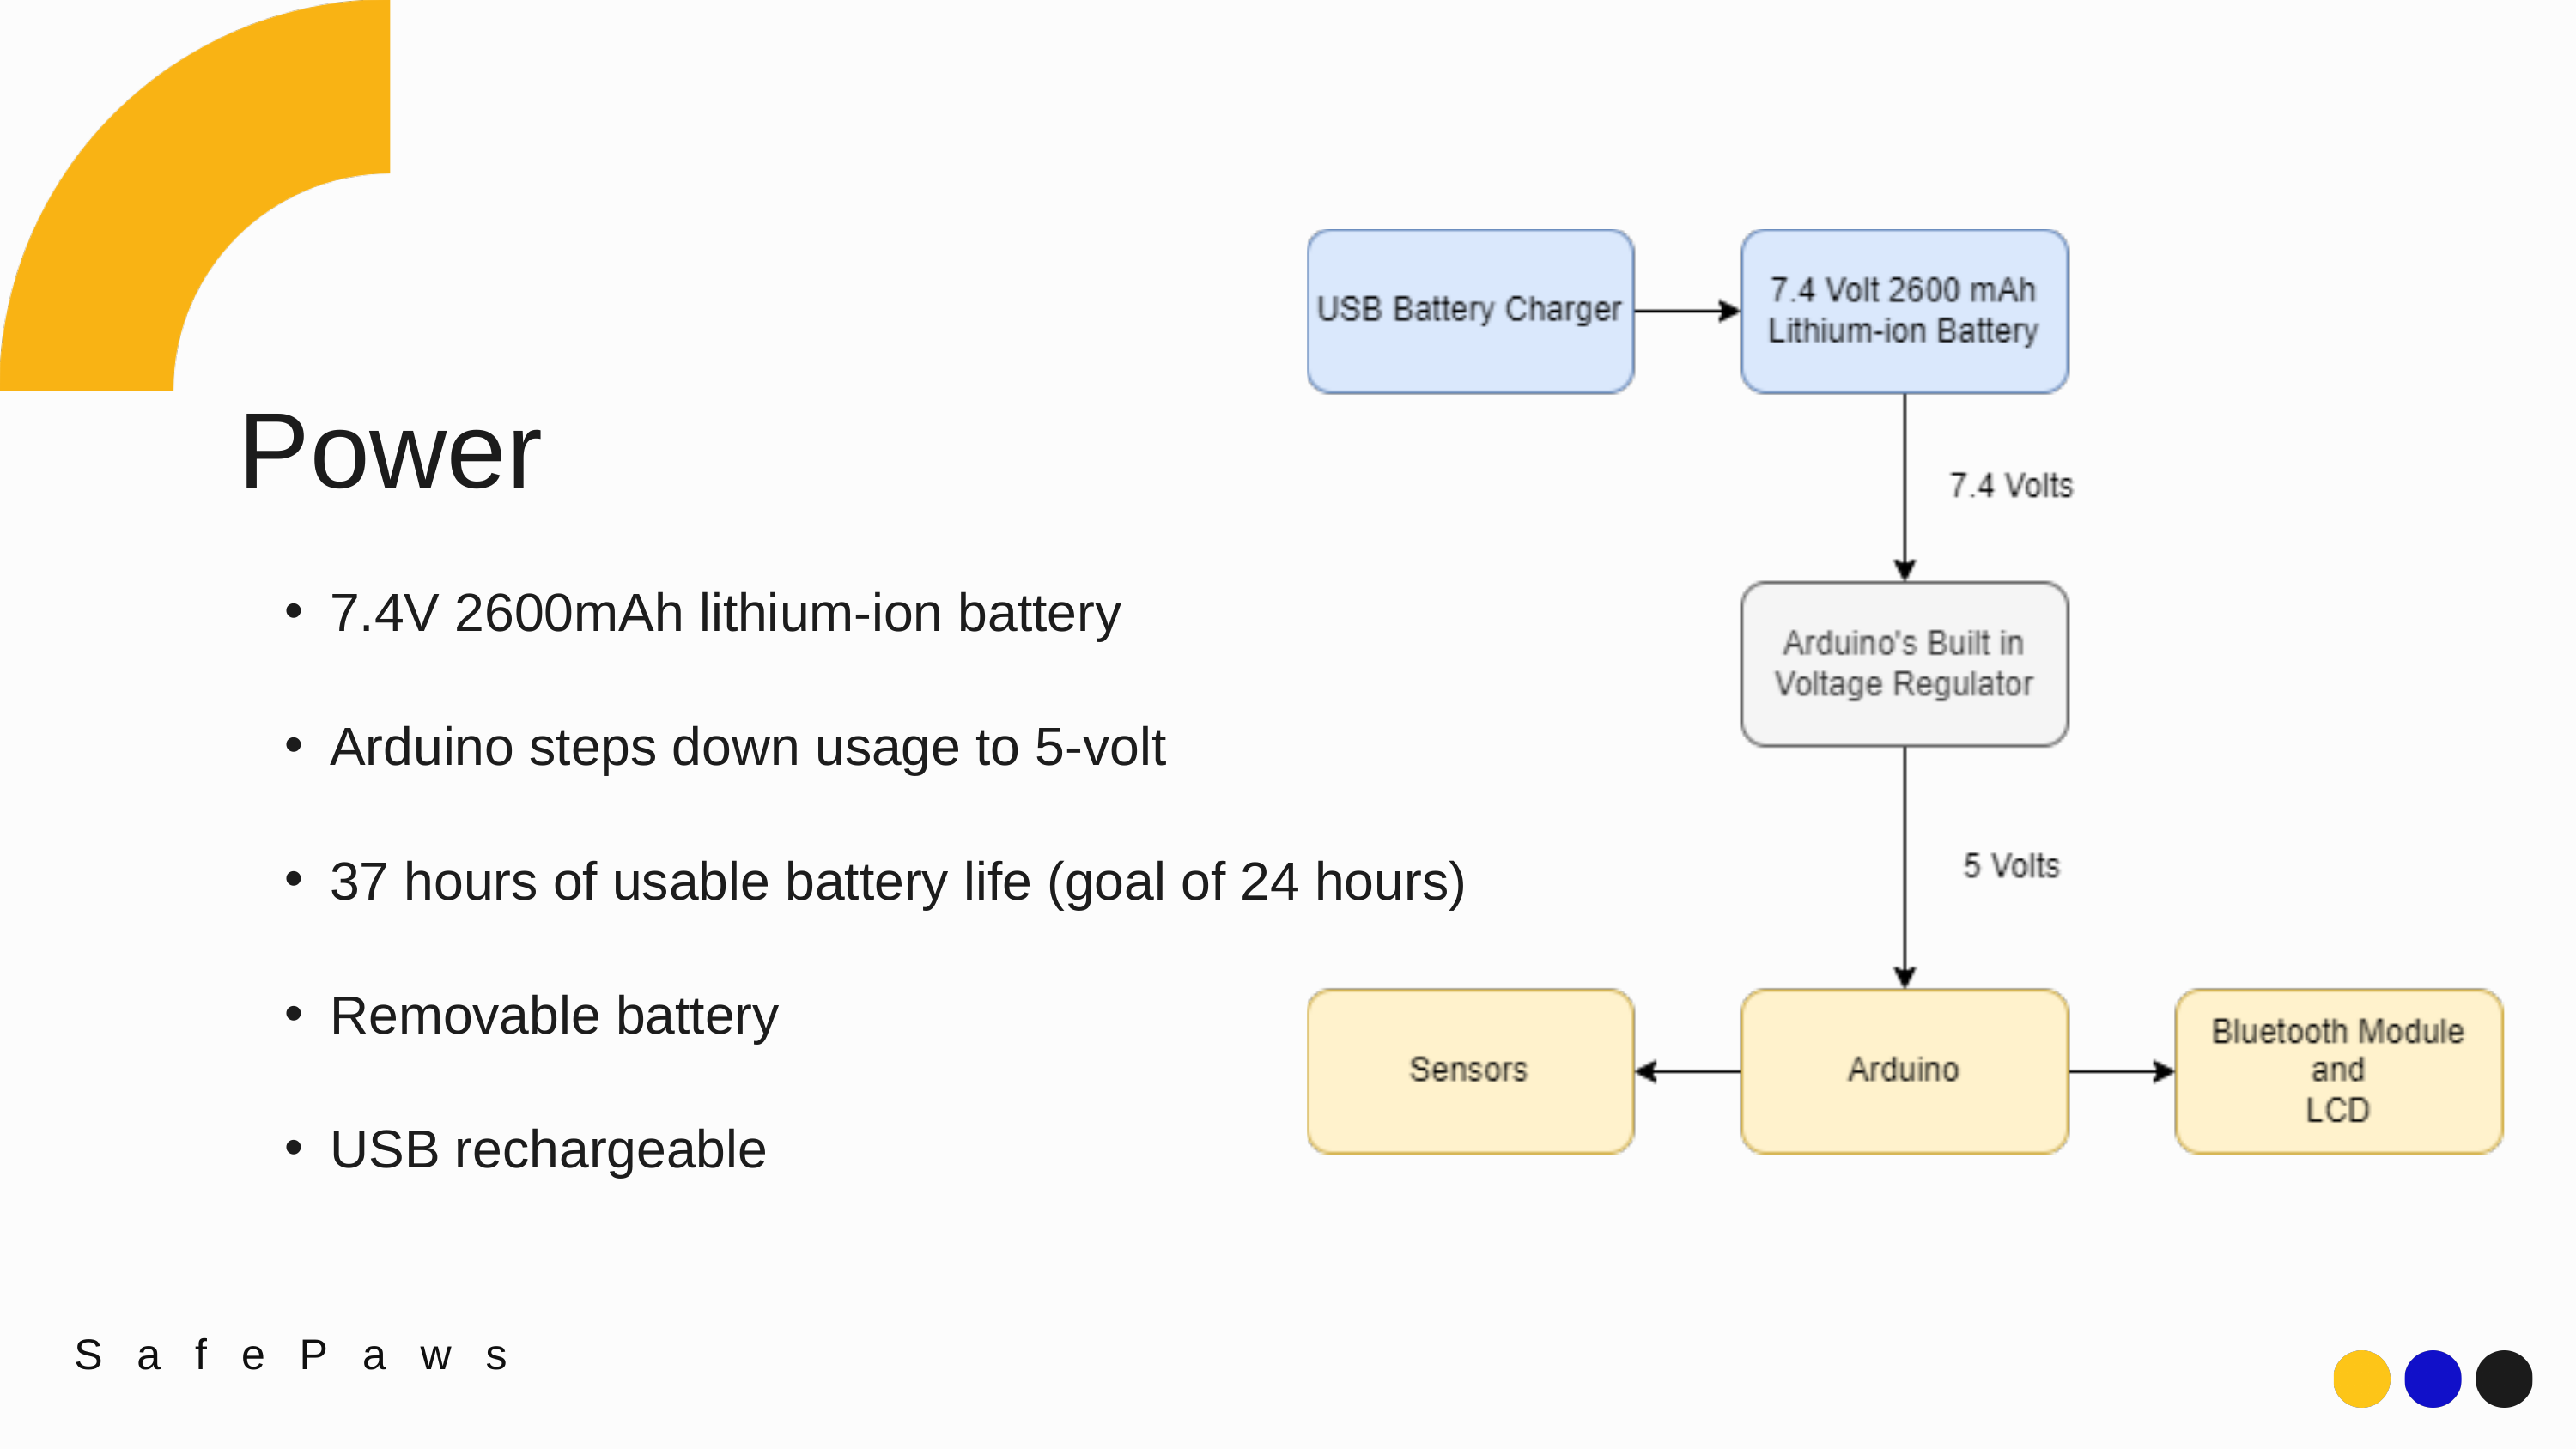

Power
7.4V 2600mAh lithium-ion battery
Arduino steps down usage to 5-volt
37 hours of usable battery life (goal of 24 hours)
Removable battery
USB rechargeable
SafePaws